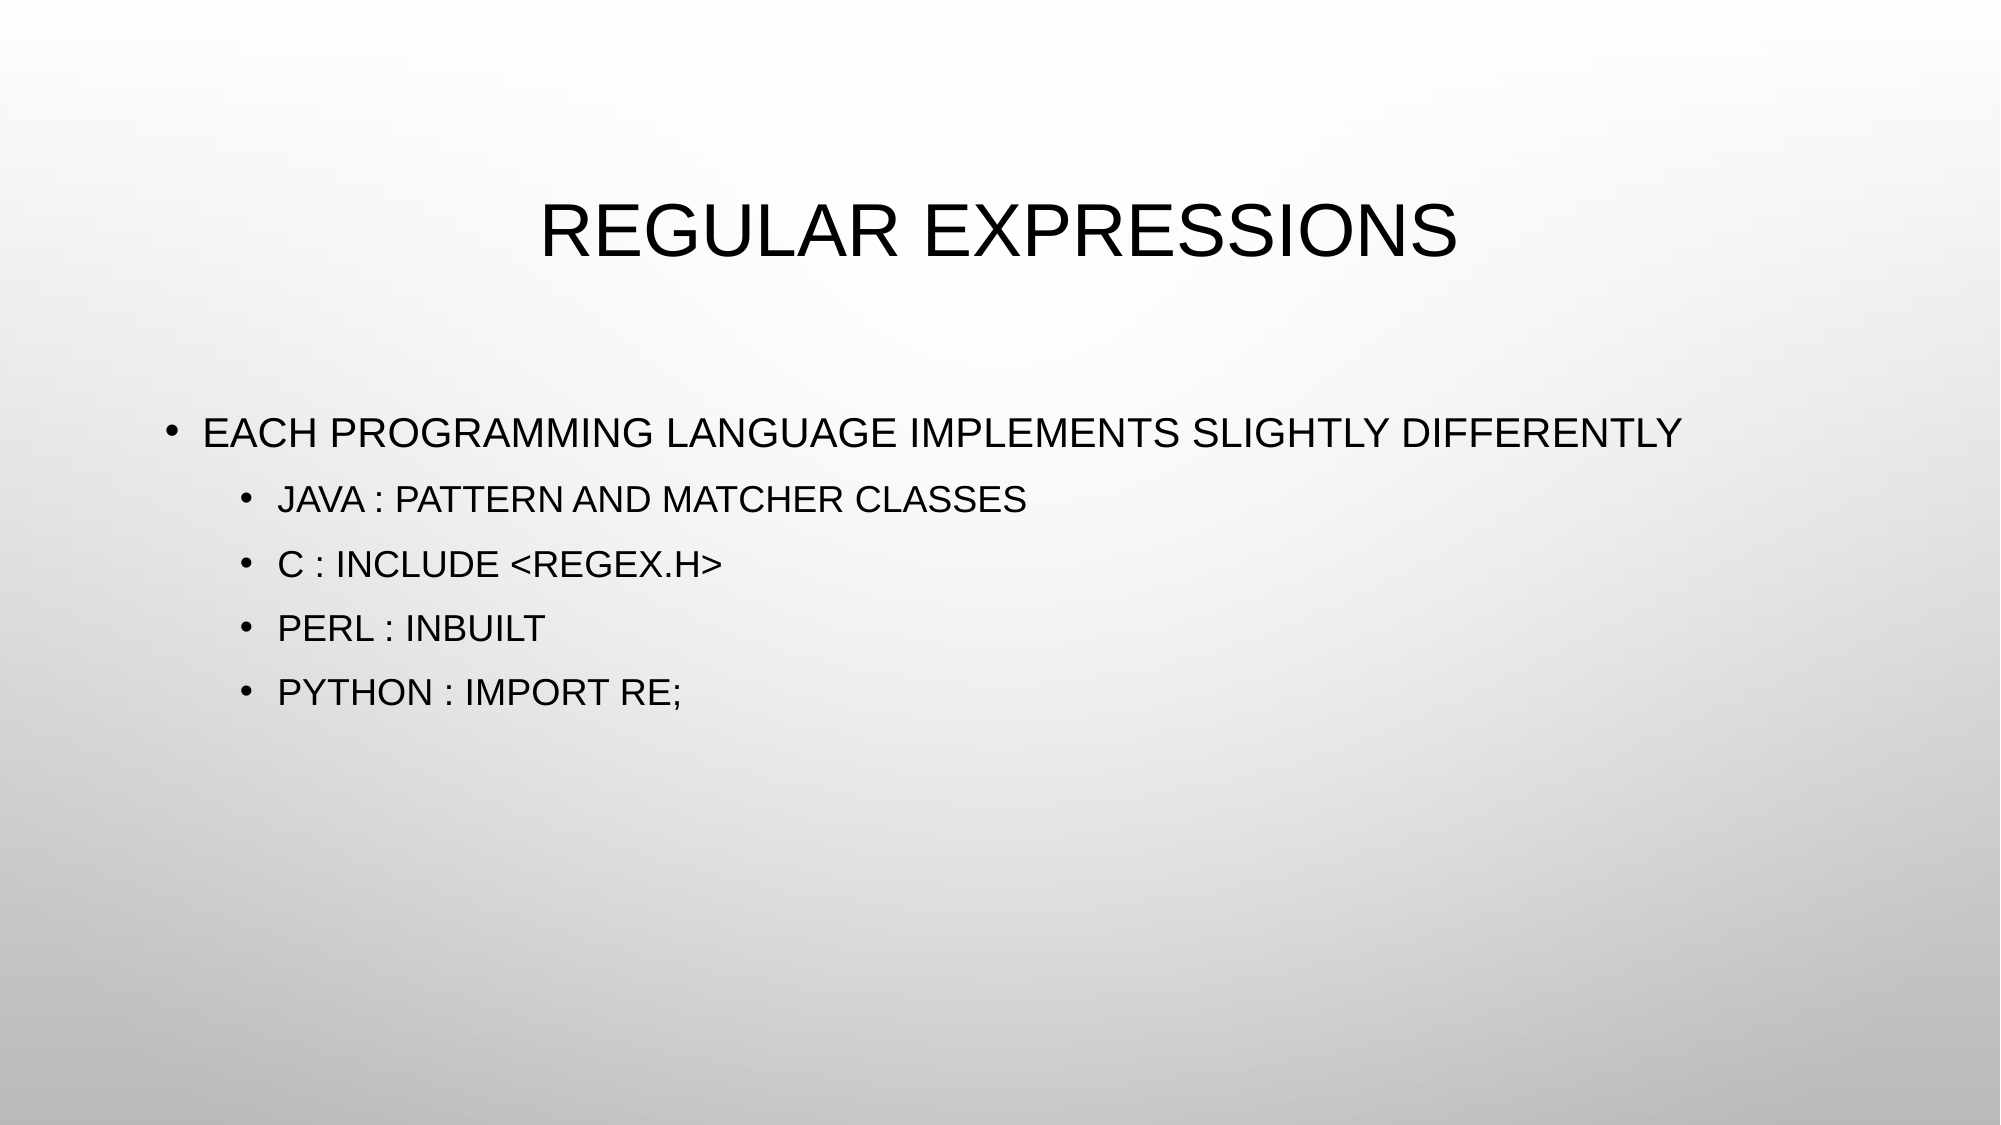

# Regular Expressions
Each programming language implements slightly differently
Java : Pattern and Matcher classes
C : include <regex.h>
Perl : inbuilt
Python : import re;